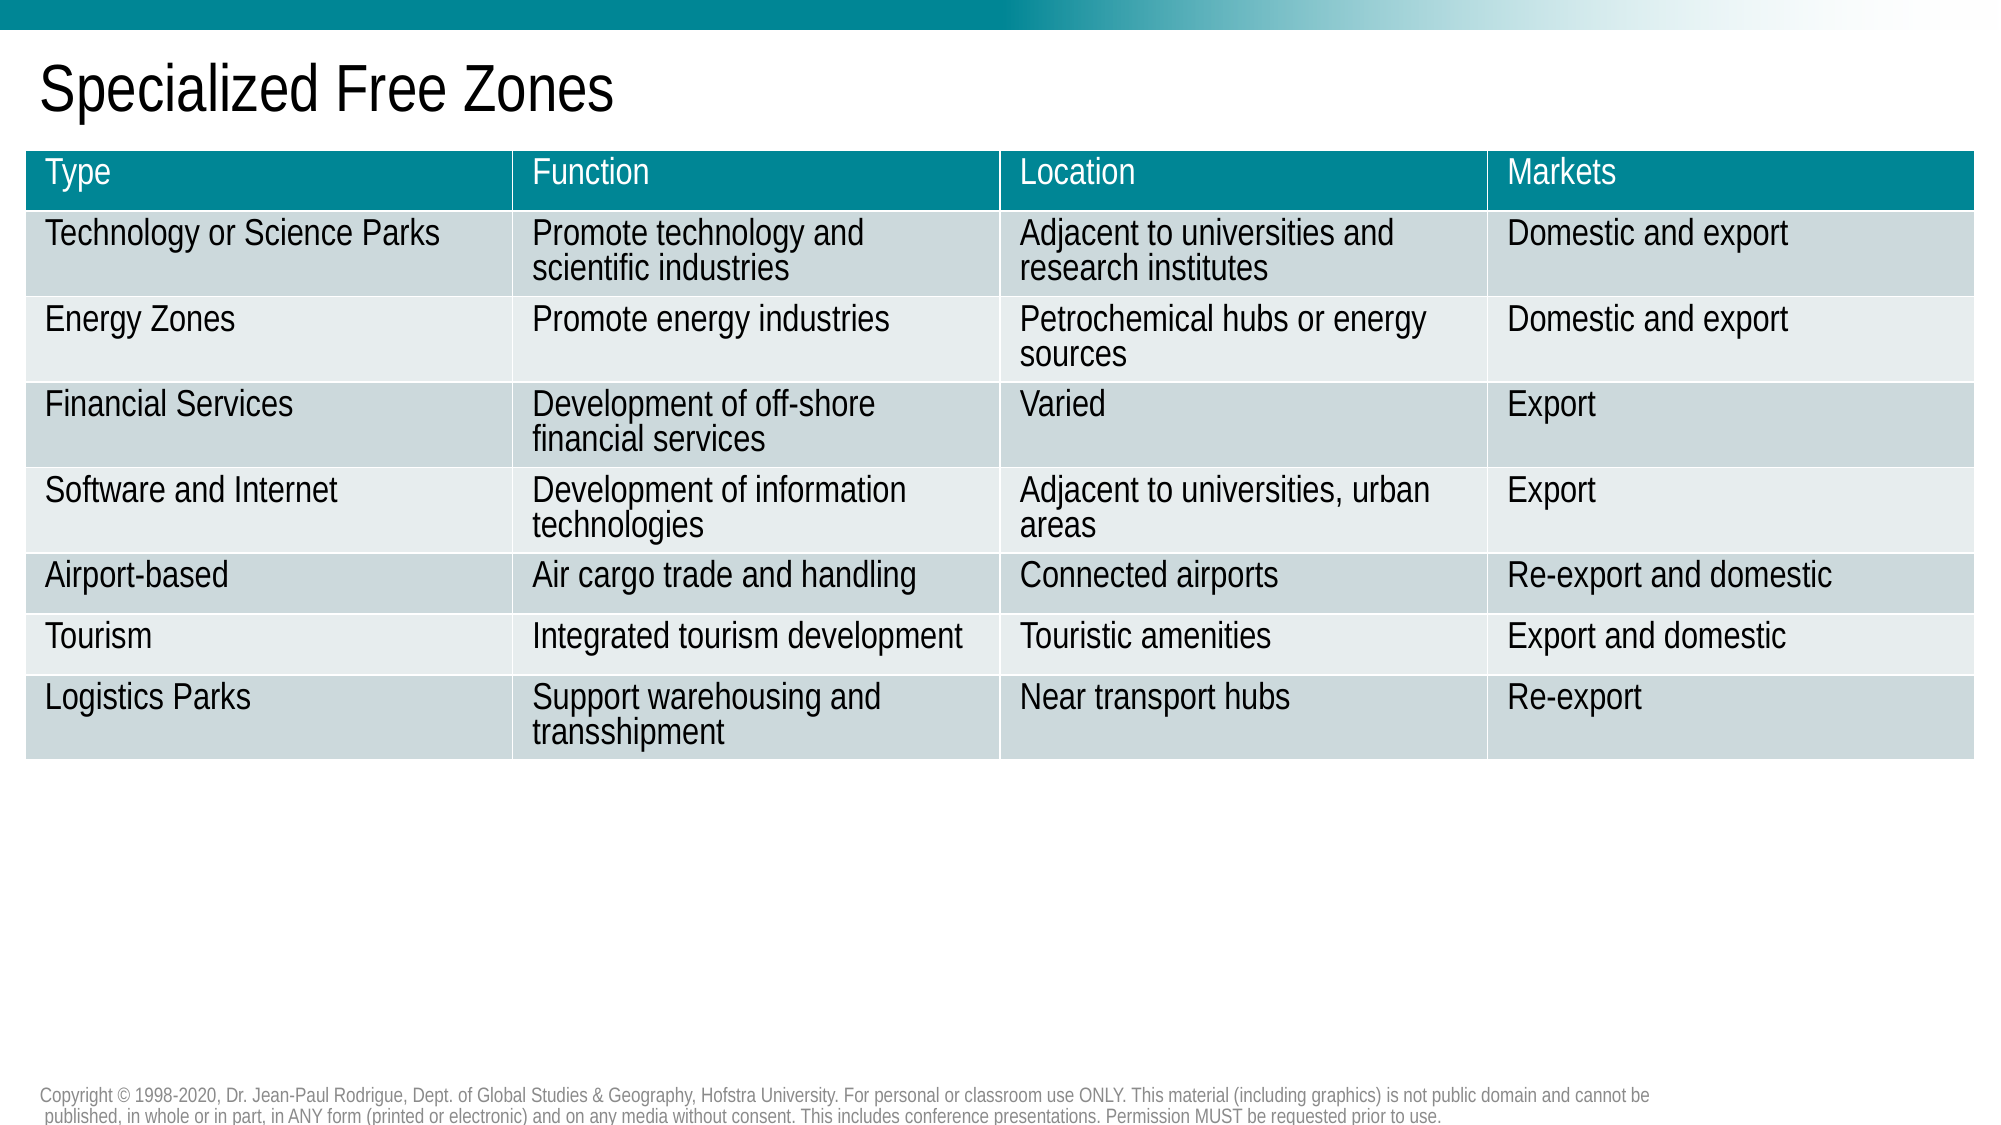

# Specialized Free Zones
| Type | Function | Location | Markets |
| --- | --- | --- | --- |
| Technology or Science Parks | Promote technology and scientific industries | Adjacent to universities and research institutes | Domestic and export |
| Energy Zones | Promote energy industries | Petrochemical hubs or energy sources | Domestic and export |
| Financial Services | Development of off-shore financial services | Varied | Export |
| Software and Internet | Development of information technologies | Adjacent to universities, urban areas | Export |
| Airport-based | Air cargo trade and handling | Connected airports | Re-export and domestic |
| Tourism | Integrated tourism development | Touristic amenities | Export and domestic |
| Logistics Parks | Support warehousing and transshipment | Near transport hubs | Re-export |
Copyright © 1998-2020, Dr. Jean-Paul Rodrigue, Dept. of Global Studies & Geography, Hofstra University. For personal or classroom use ONLY. This material (including graphics) is not public domain and cannot be published, in whole or in part, in ANY form (printed or electronic) and on any media without consent. This includes conference presentations. Permission MUST be requested prior to use.